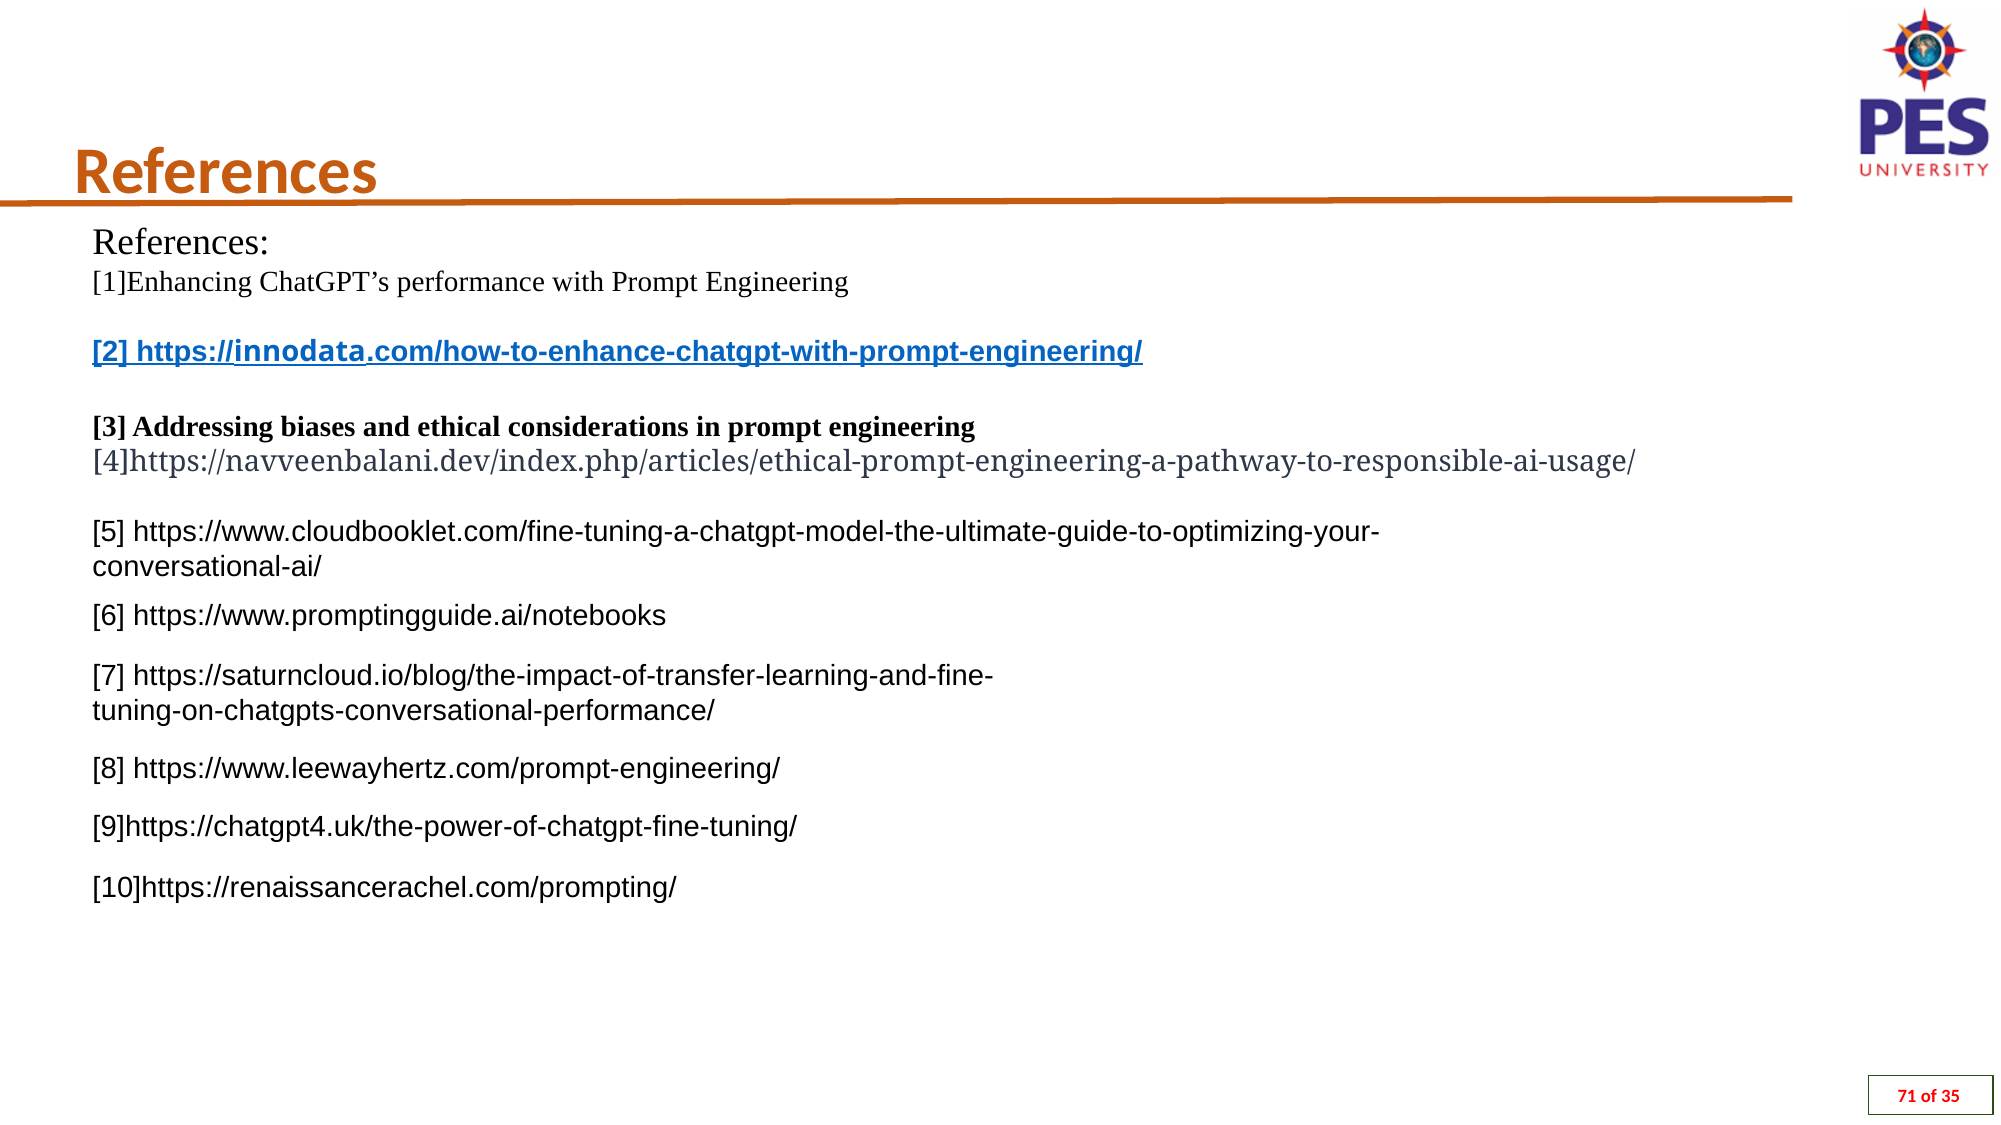

References
References:
[1]Enhancing ChatGPT’s performance with Prompt Engineering

[2] https://innodata.com/how-to-enhance-chatgpt-with-prompt-engineering/

[3] Addressing biases and ethical considerations in prompt engineering
[4]https://navveenbalani.dev/index.php/articles/ethical-prompt-engineering-a-pathway-to-responsible-ai-usage/

[5] https://www.cloudbooklet.com/fine-tuning-a-chatgpt-model-the-ultimate-guide-to-optimizing-your-conversational-ai/
[6] https://www.promptingguide.ai/notebooks
[7] https://saturncloud.io/blog/the-impact-of-transfer-learning-and-fine-tuning-on-chatgpts-conversational-performance/
[8] https://www.leewayhertz.com/prompt-engineering/
[9]https://chatgpt4.uk/the-power-of-chatgpt-fine-tuning/
[10]https://renaissancerachel.com/prompting/